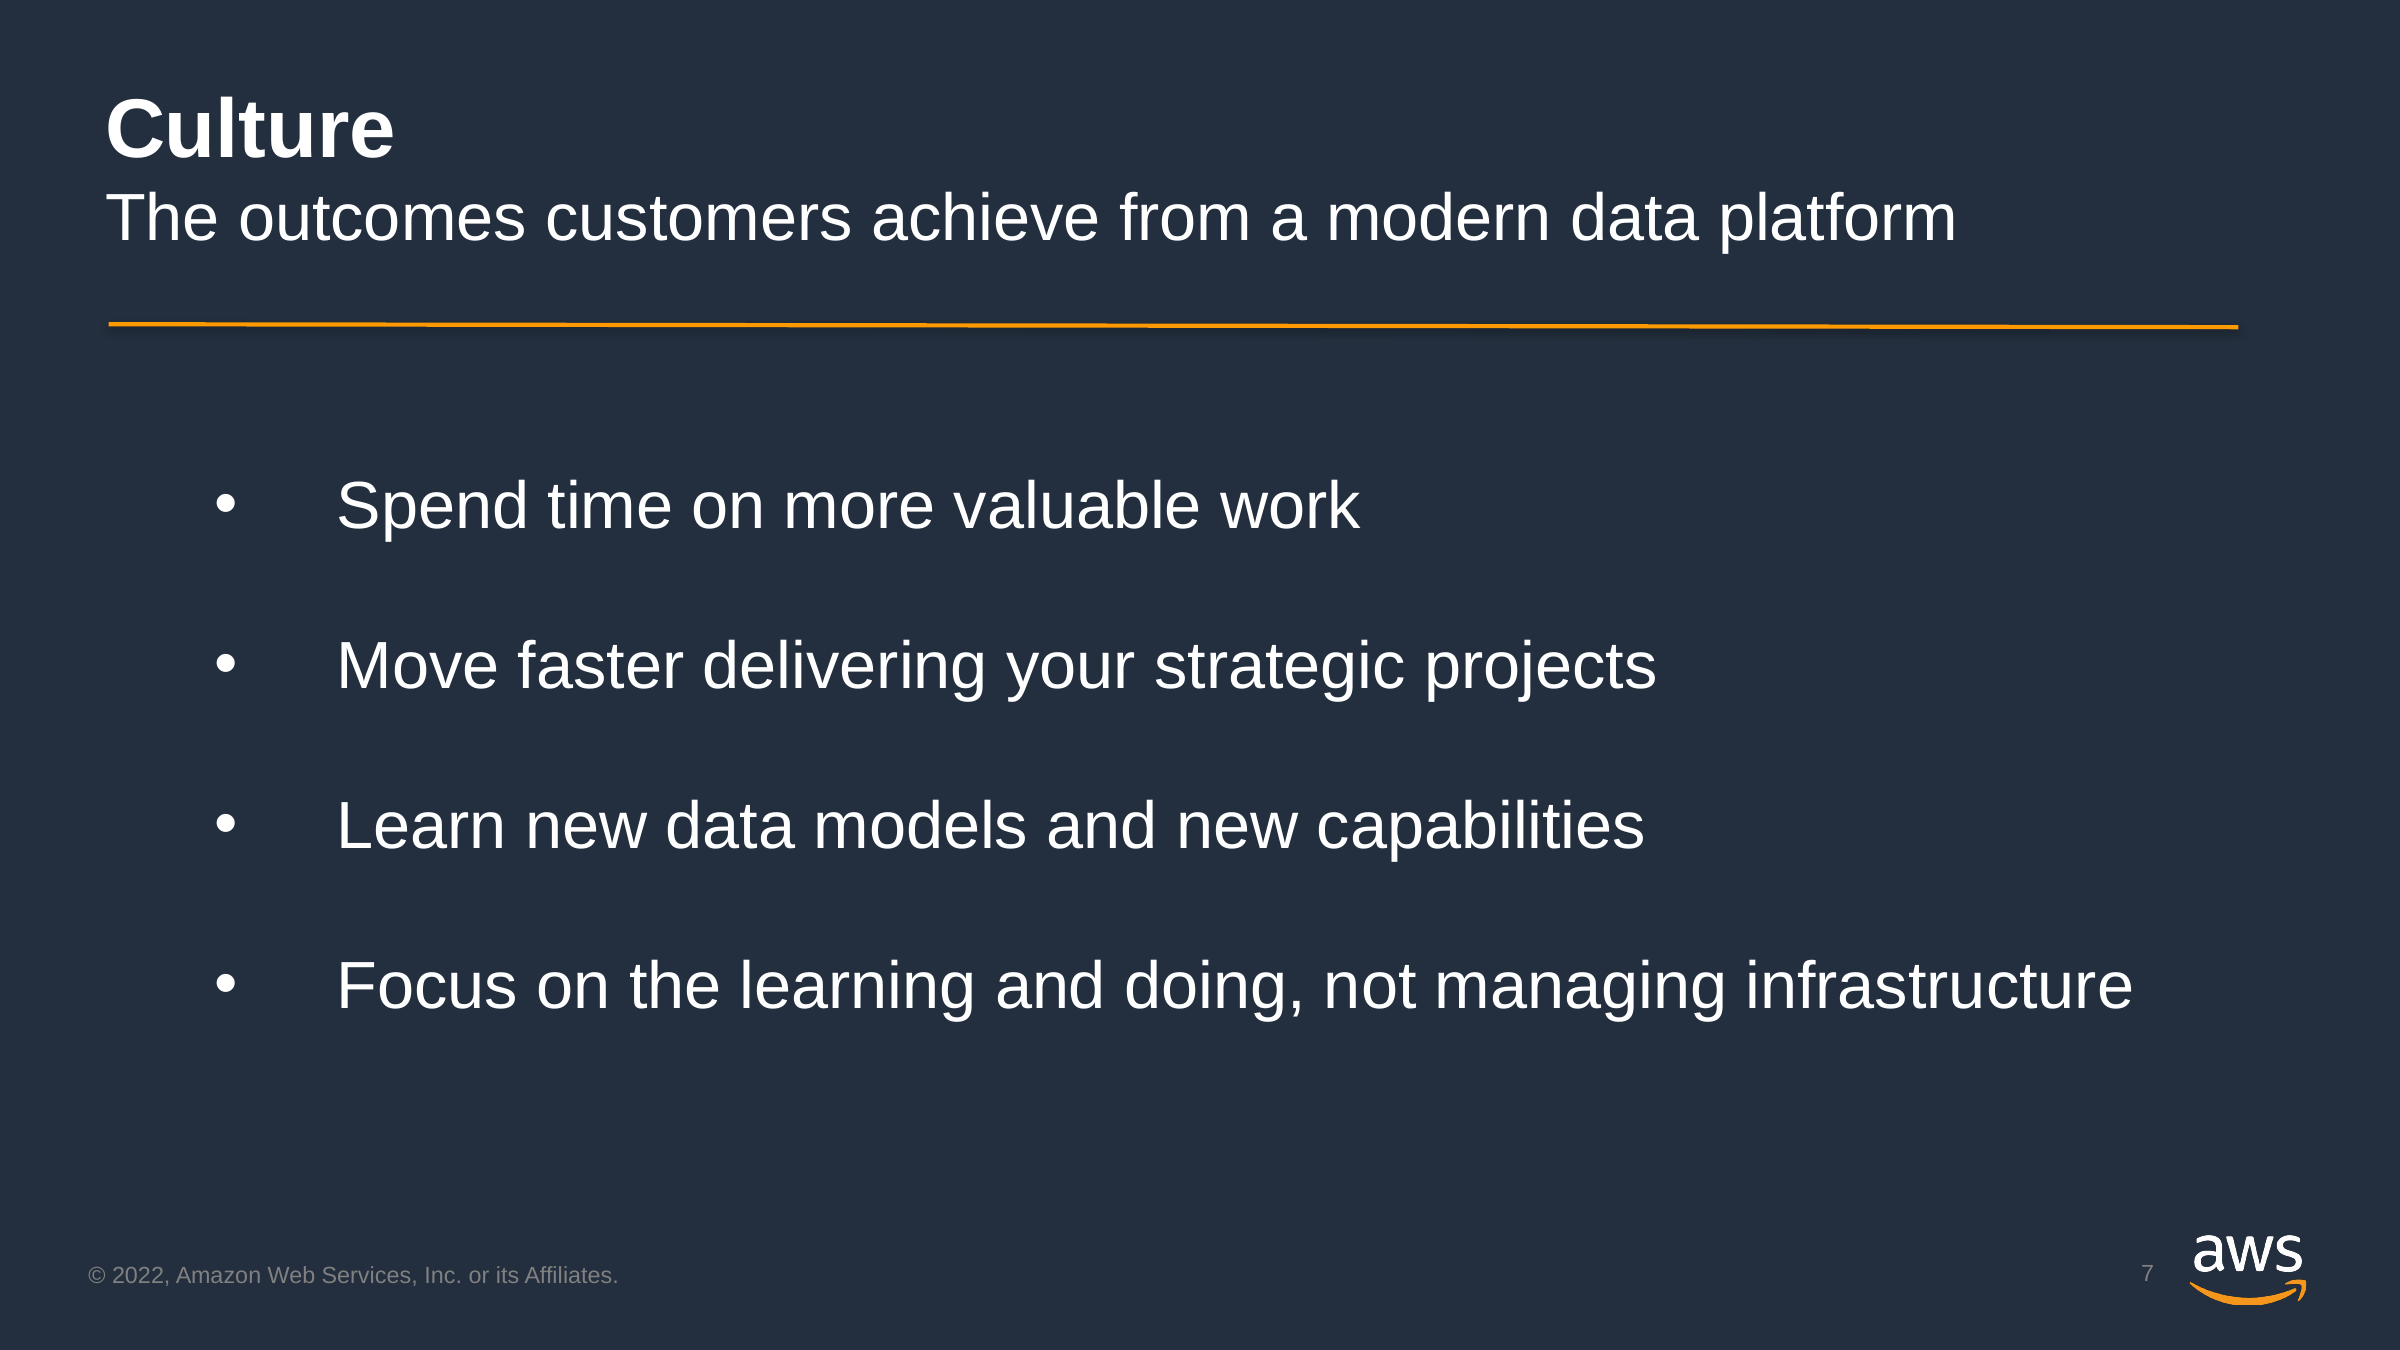

# Culture The outcomes customers achieve from a modern data platform
Spend time on more valuable work
Move faster delivering your strategic projects
Learn new data models and new capabilities
Focus on the learning and doing, not managing infrastructure
7